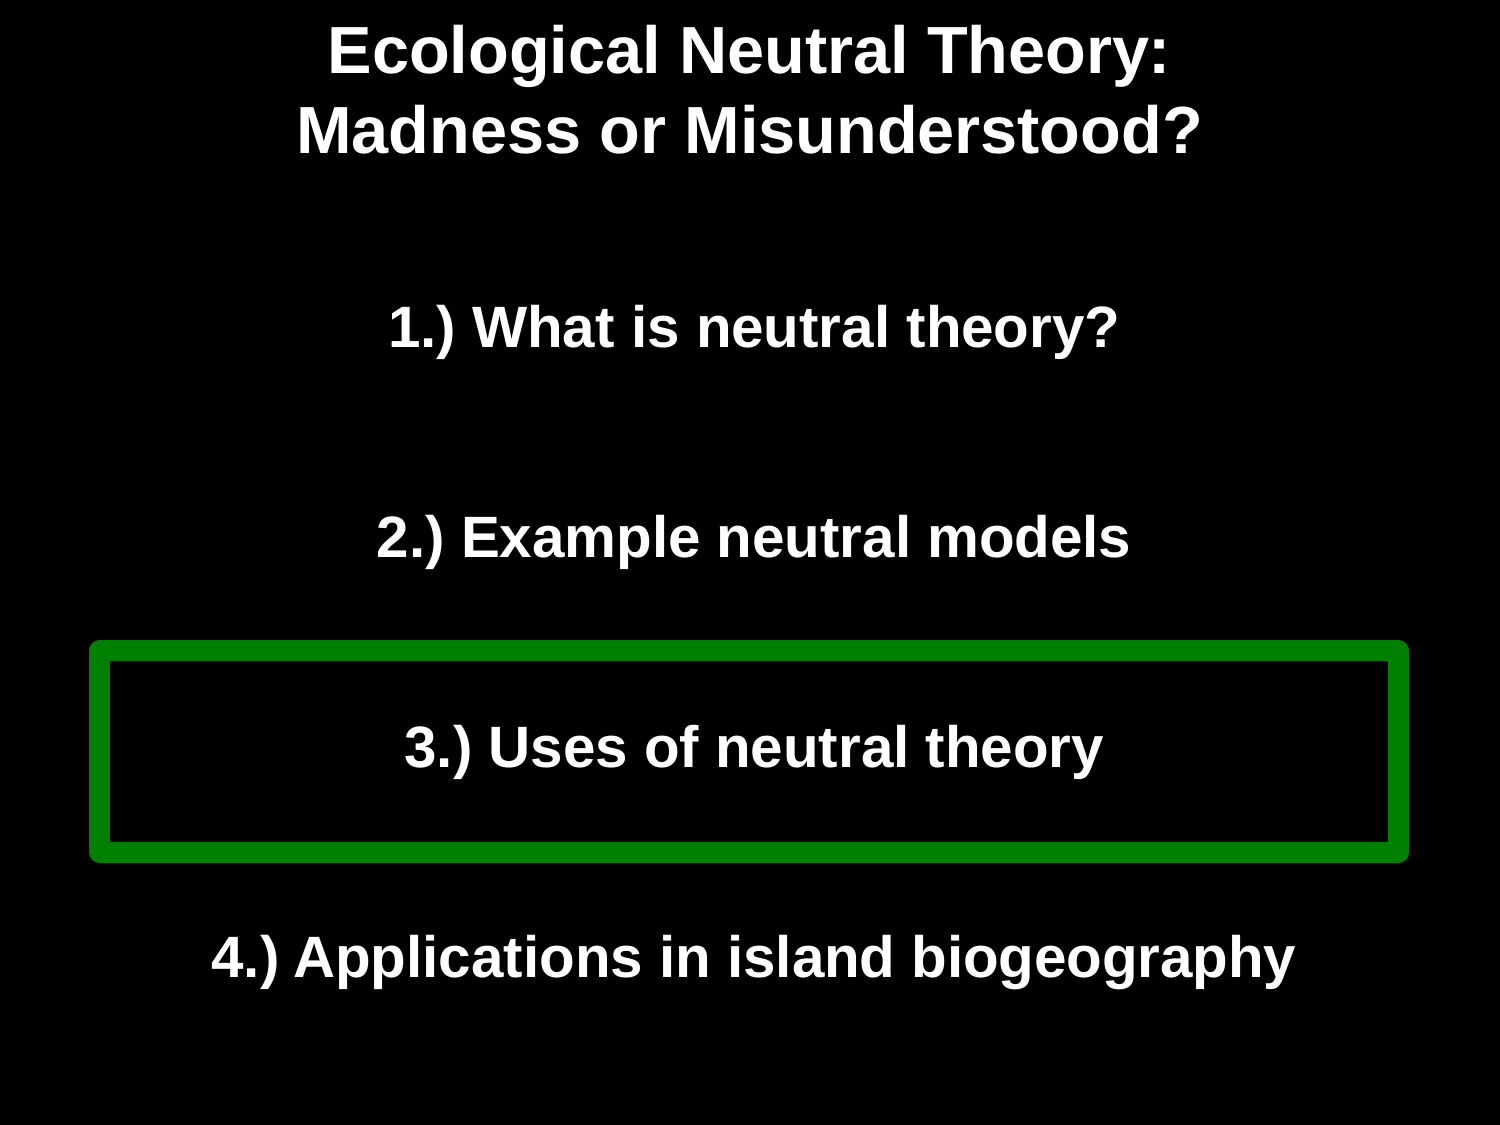

Ecological Neutral Theory:
Madness or Misunderstood?

1.) What is neutral theory?

2.) Example neutral models

3.) Uses of neutral theory

4.) Applications in island biogeography